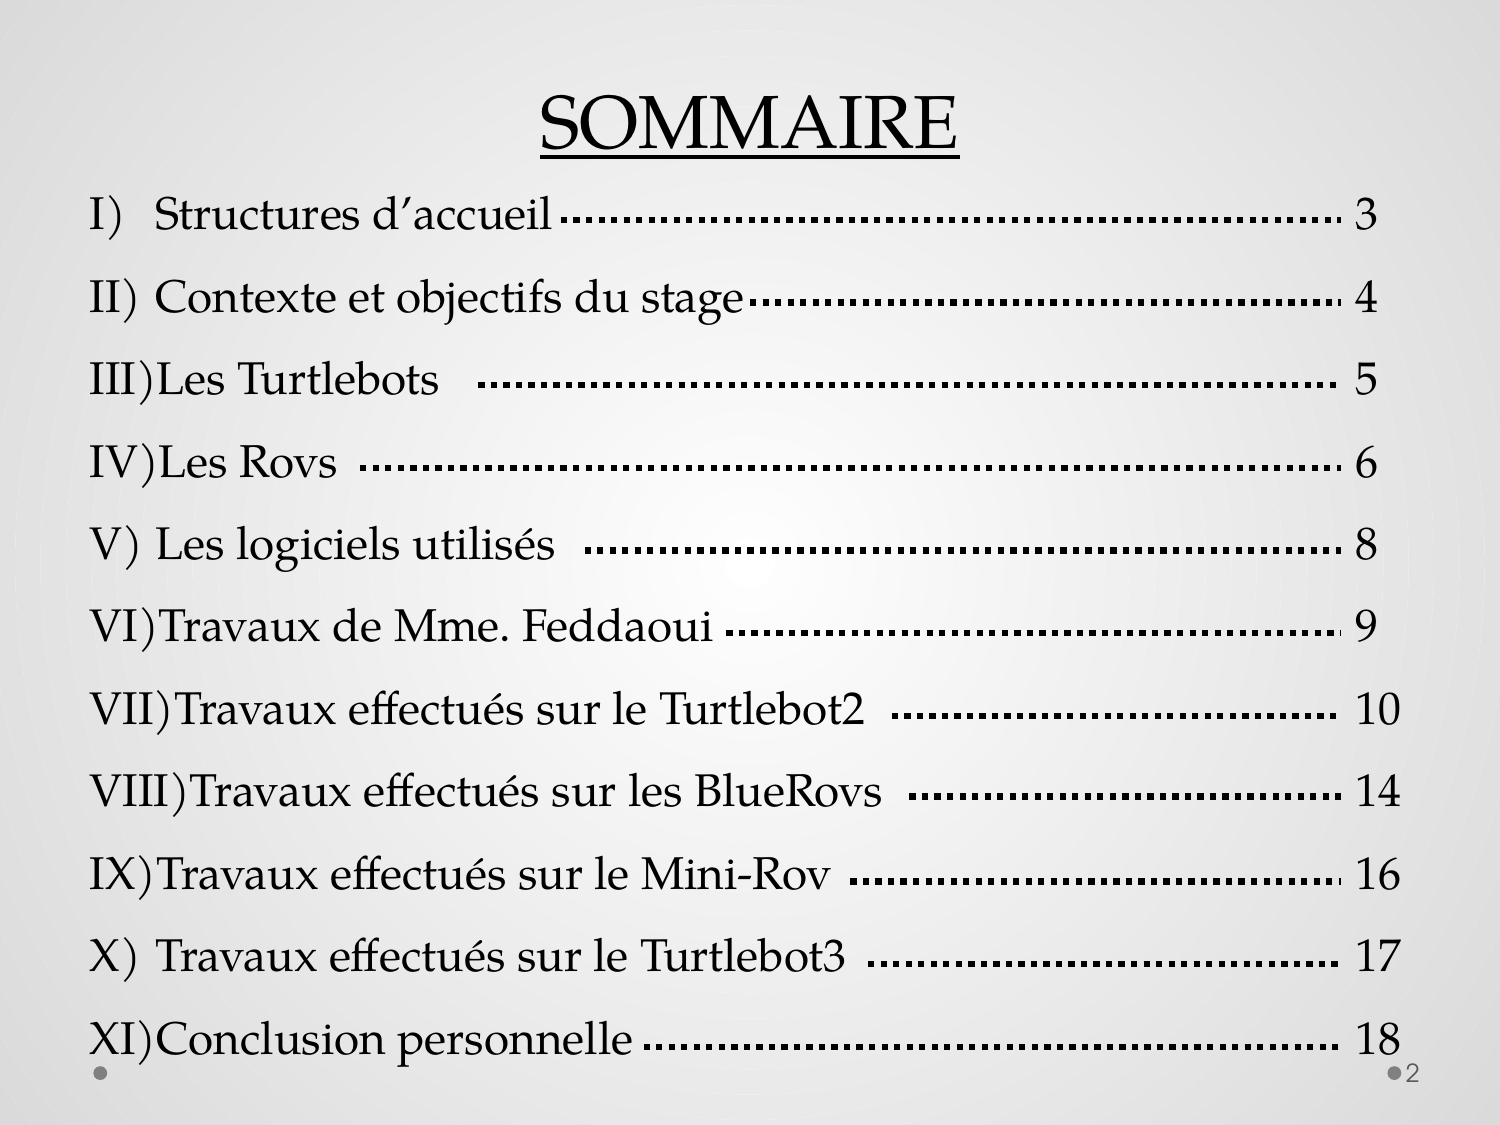

SOMMAIRE
Structures d’accueil						3
Contexte et objectifs du stage					4
Les Turtlebots							5
Les Rovs 							6
Les logiciels utilisés 						8
Travaux de Mme. Feddaoui 					9
Travaux effectués sur le Turtlebot2 				10
Travaux effectués sur les BlueRovs 				14
Travaux effectués sur le Mini-Rov 				16
Travaux effectués sur le Turtlebot3 				17
Conclusion personnelle 					18

2